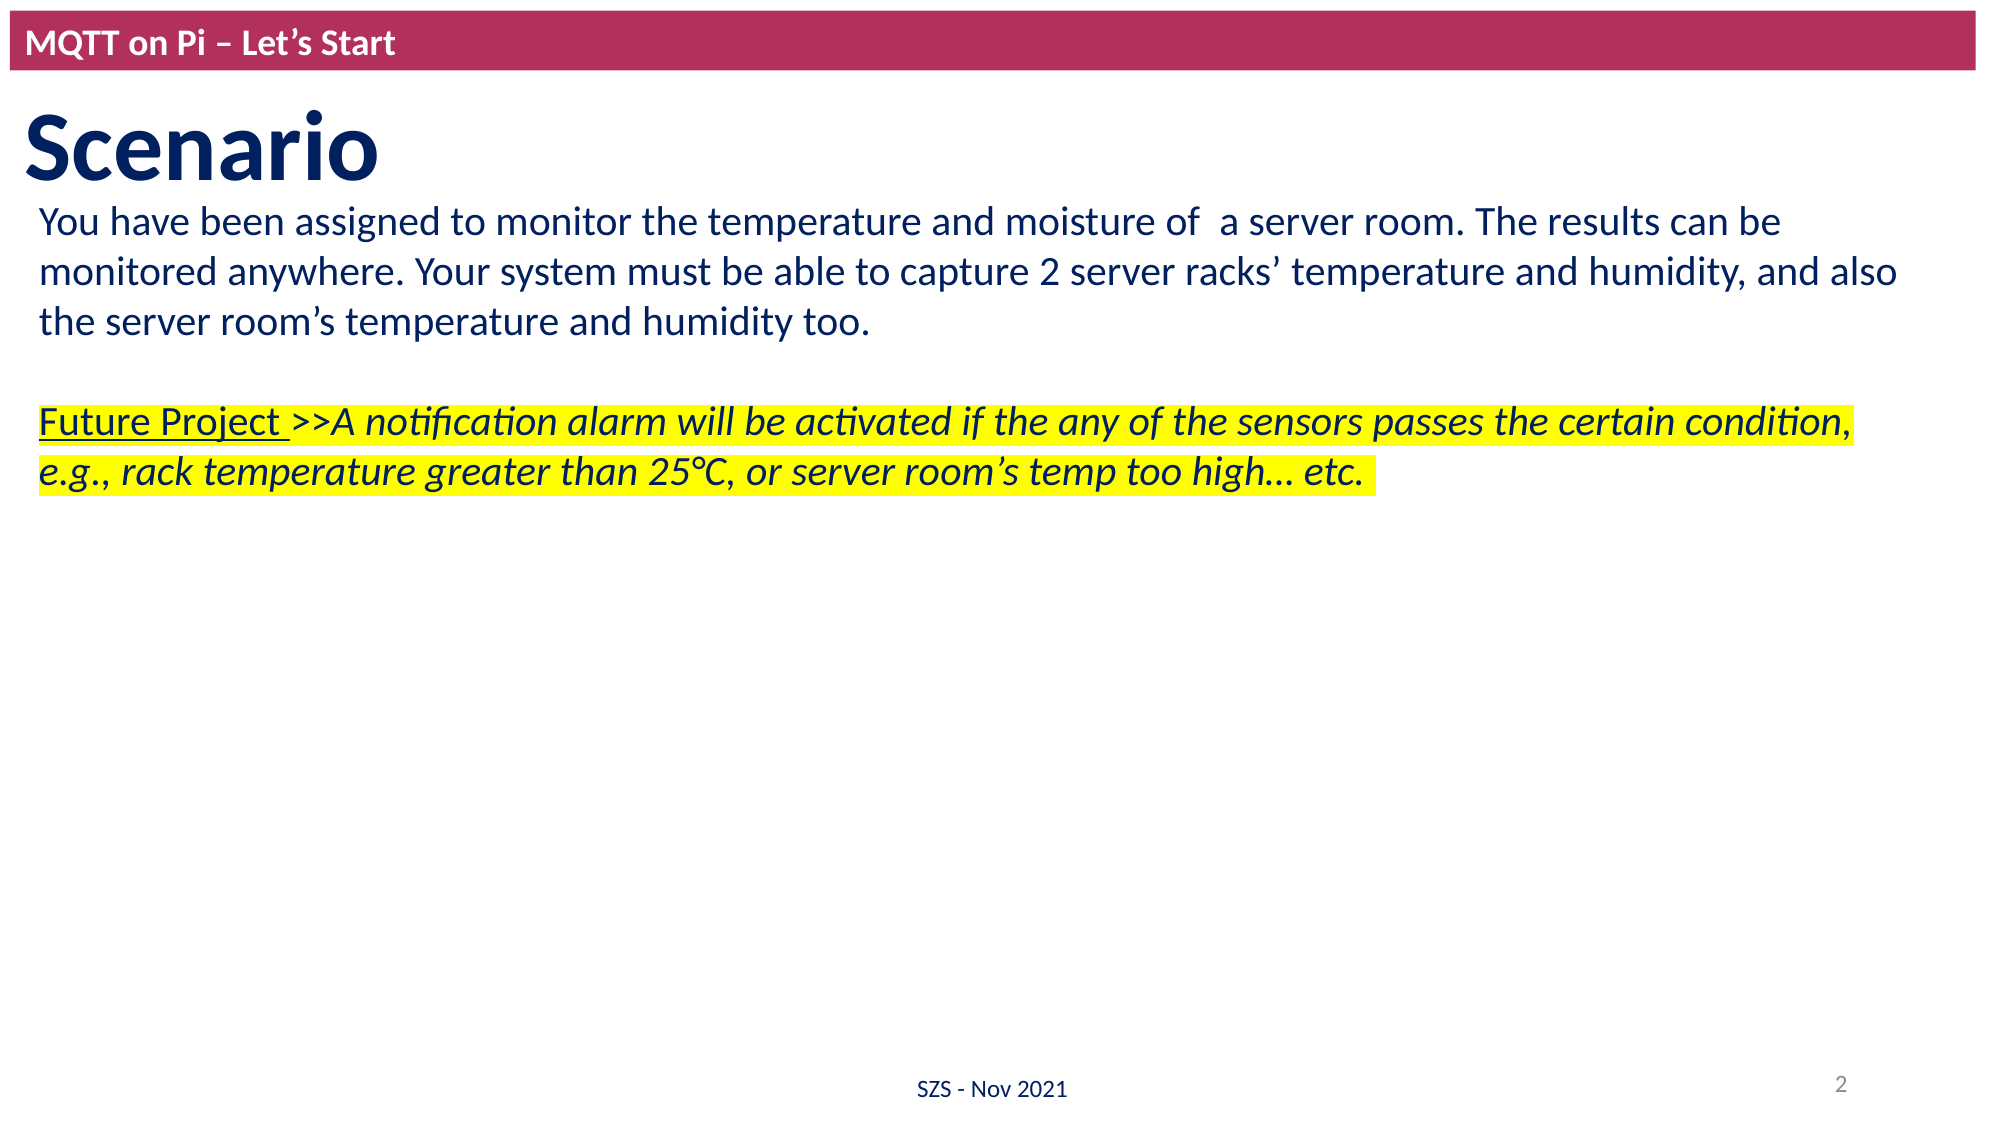

MQTT on Pi – Let’s Start
Scenario
You have been assigned to monitor the temperature and moisture of  a server room. The results can be monitored anywhere. Your system must be able to capture 2 server racks’ temperature and humidity, and also the server room’s temperature and humidity too.

Future Project >>A notification alarm will be activated if the any of the sensors passes the certain condition, e.g., rack temperature greater than 25°C, or server room’s temp too high… etc.
2
SZS - Nov 2021